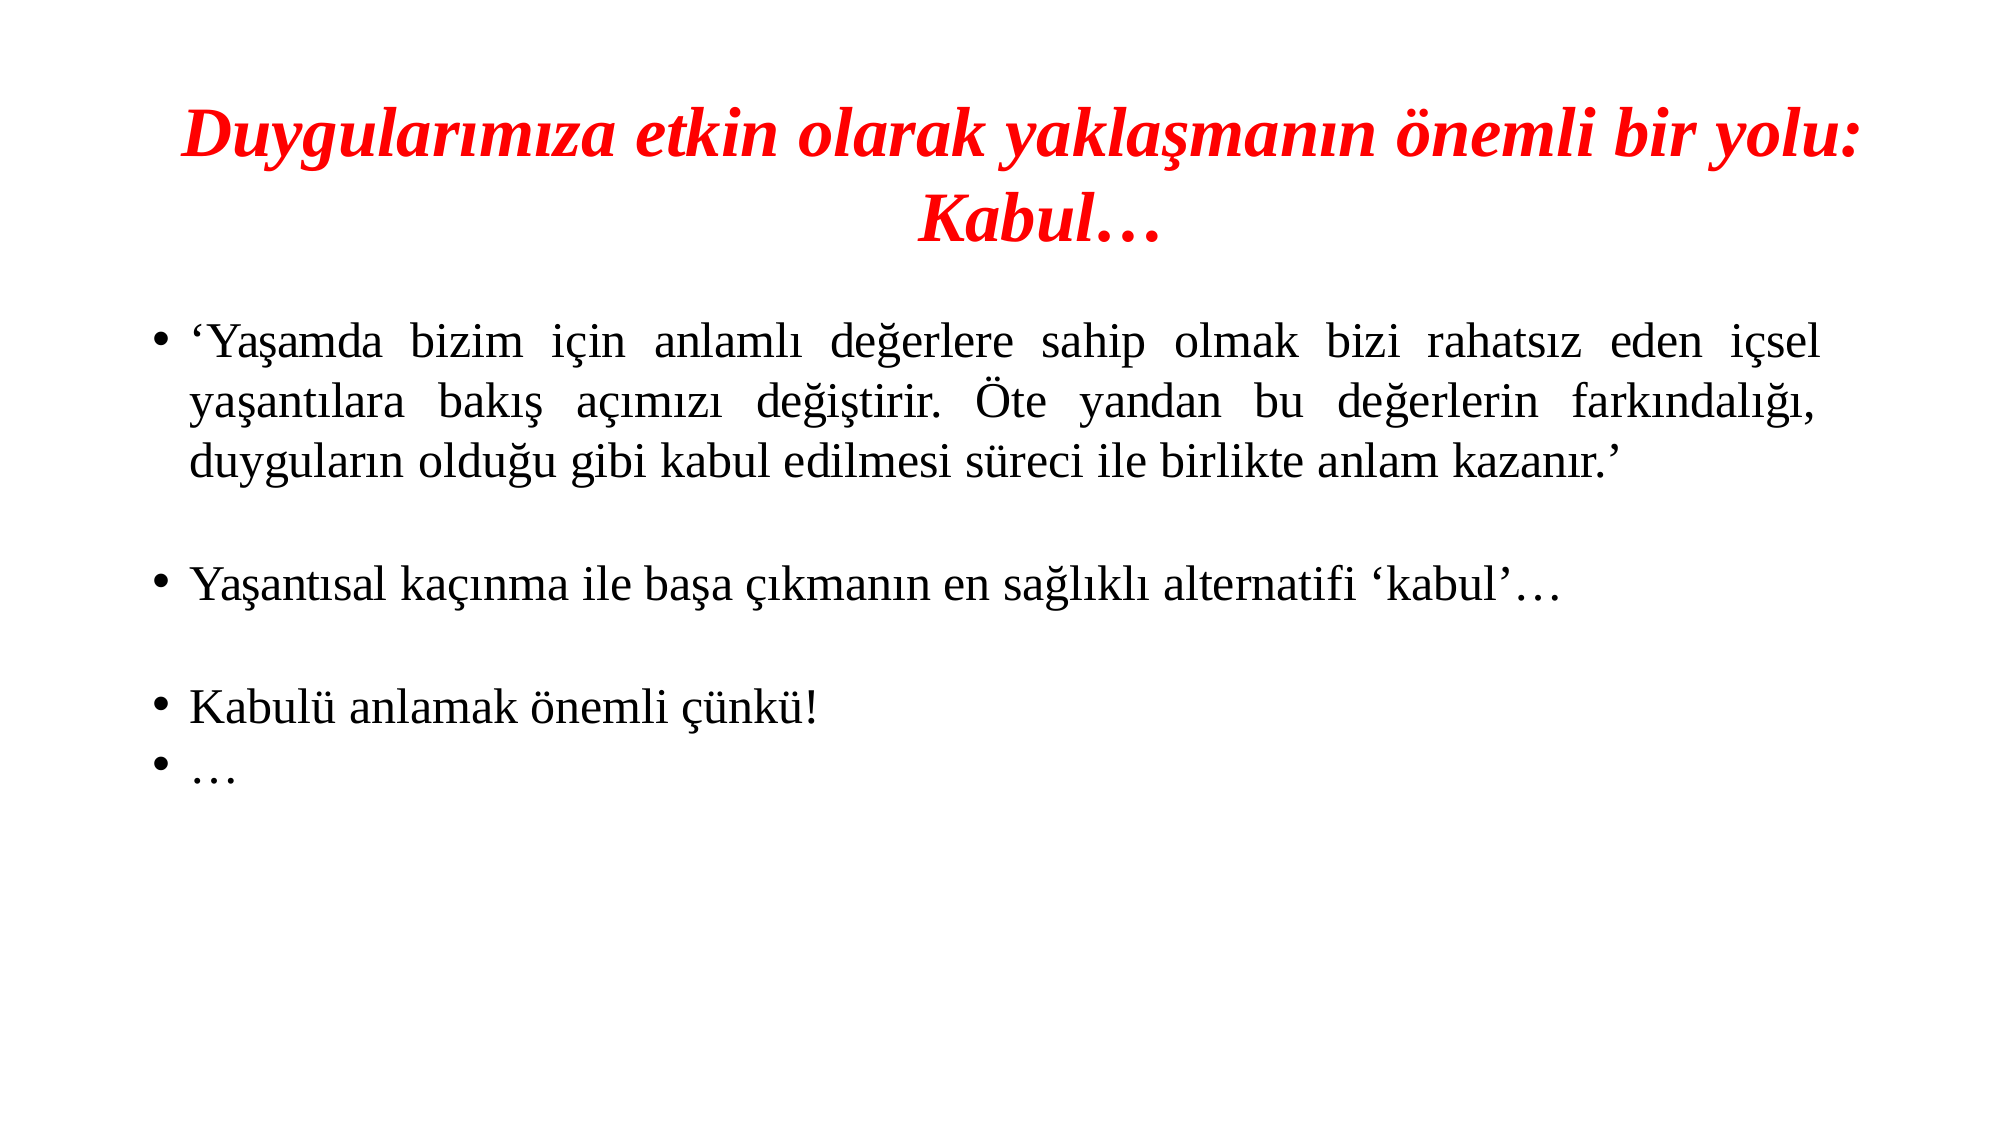

# Duygularımıza etkin olarak yaklaşmanın önemli bir yolu:  Kabul…
‘Yaşamda bizim için anlamlı değerlere sahip olmak bizi rahatsız eden içsel  yaşantılara bakış açımızı değiştirir. Öte yandan bu değerlerin farkındalığı,  duyguların olduğu gibi kabul edilmesi süreci ile birlikte anlam kazanır.’

Yaşantısal kaçınma ile başa çıkmanın en sağlıklı alternatifi ‘kabul’…

Kabulü anlamak önemli çünkü!
…